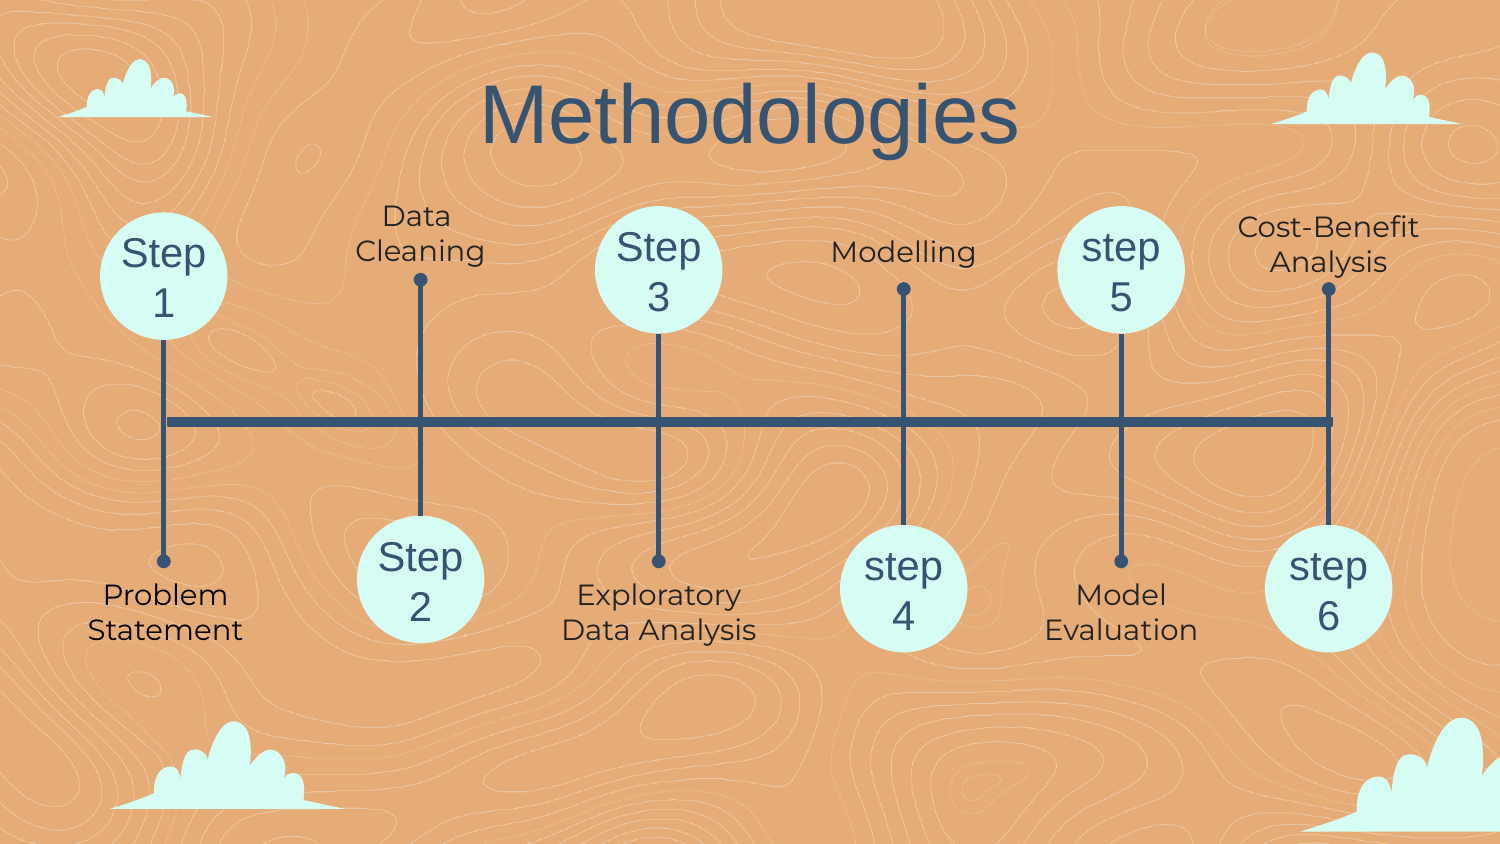

# Methodologies
Data
Cleaning
Cost-Benefit Analysis

Modelling
Step 3
step 5
Step 1

Step 2
step 4
step 6
Problem Statement
Exploratory Data Analysis
Model Evaluation